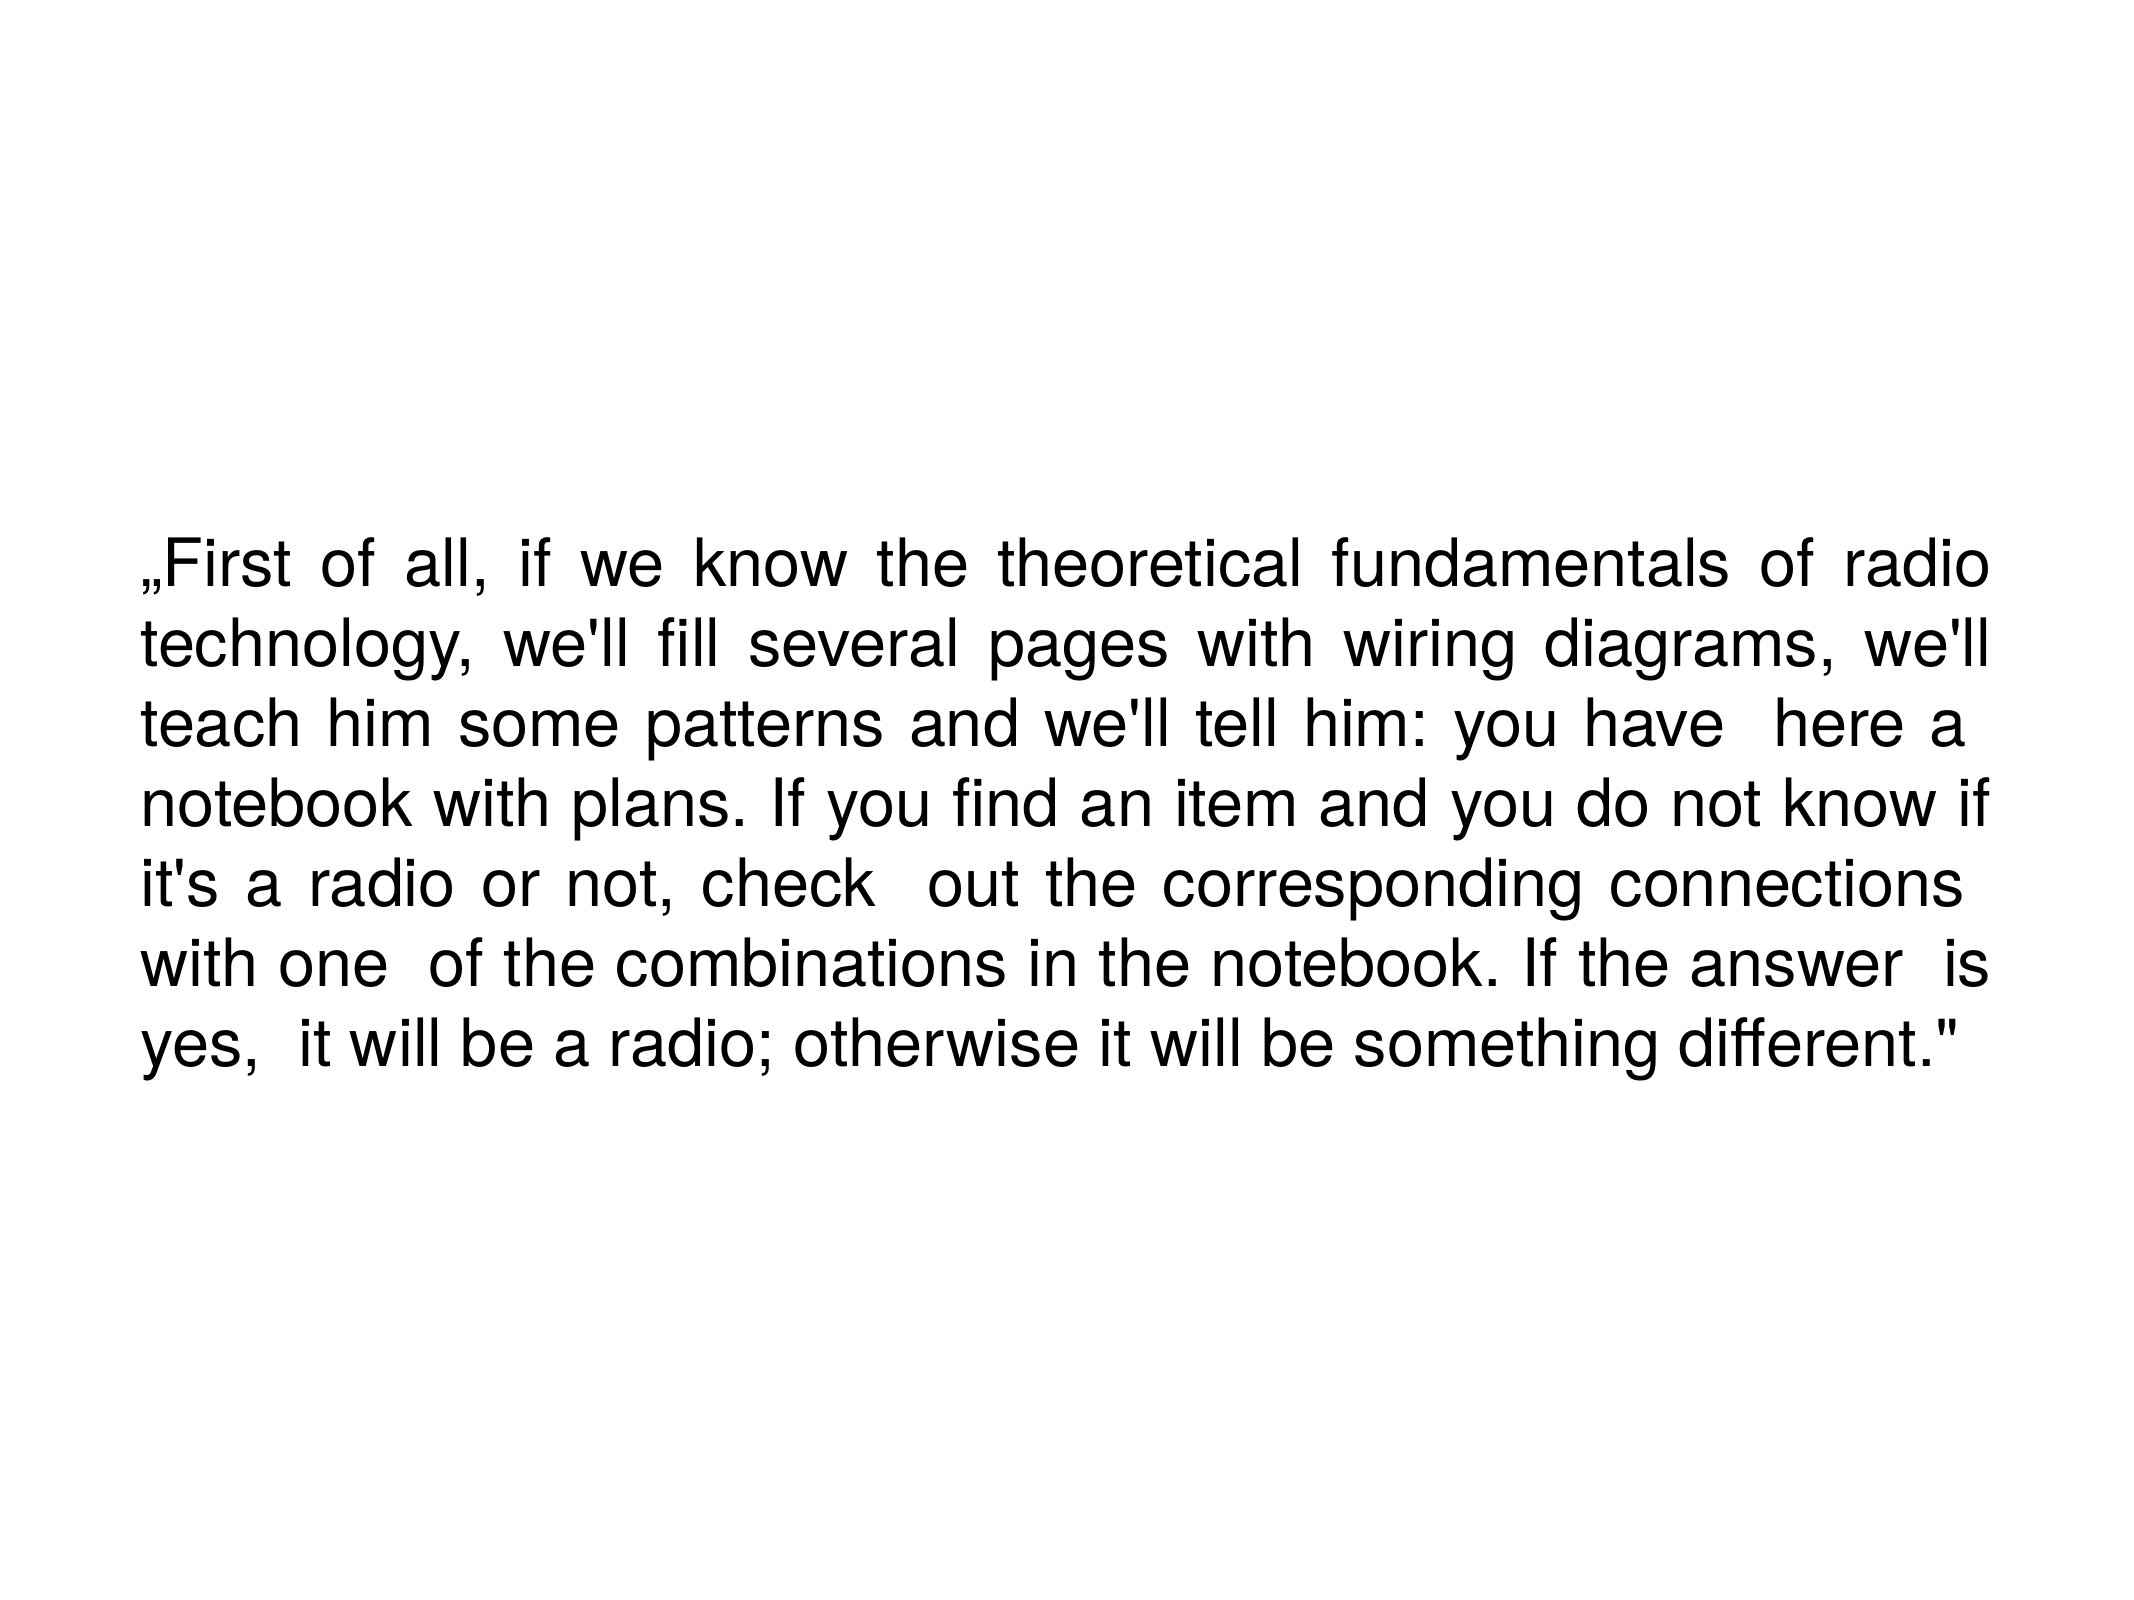

„First of all, if we know the theoretical fundamentals of radio technology, we'll fill several pages with wiring diagrams, we'll teach him some patterns and we'll tell him: you have  here a  notebook with plans. If you find an item and you do not know if it's a radio or not, check  out the corresponding connections  with one  of the combinations in the notebook. If the answer  is yes,  it will be a radio; otherwise it will be something different."